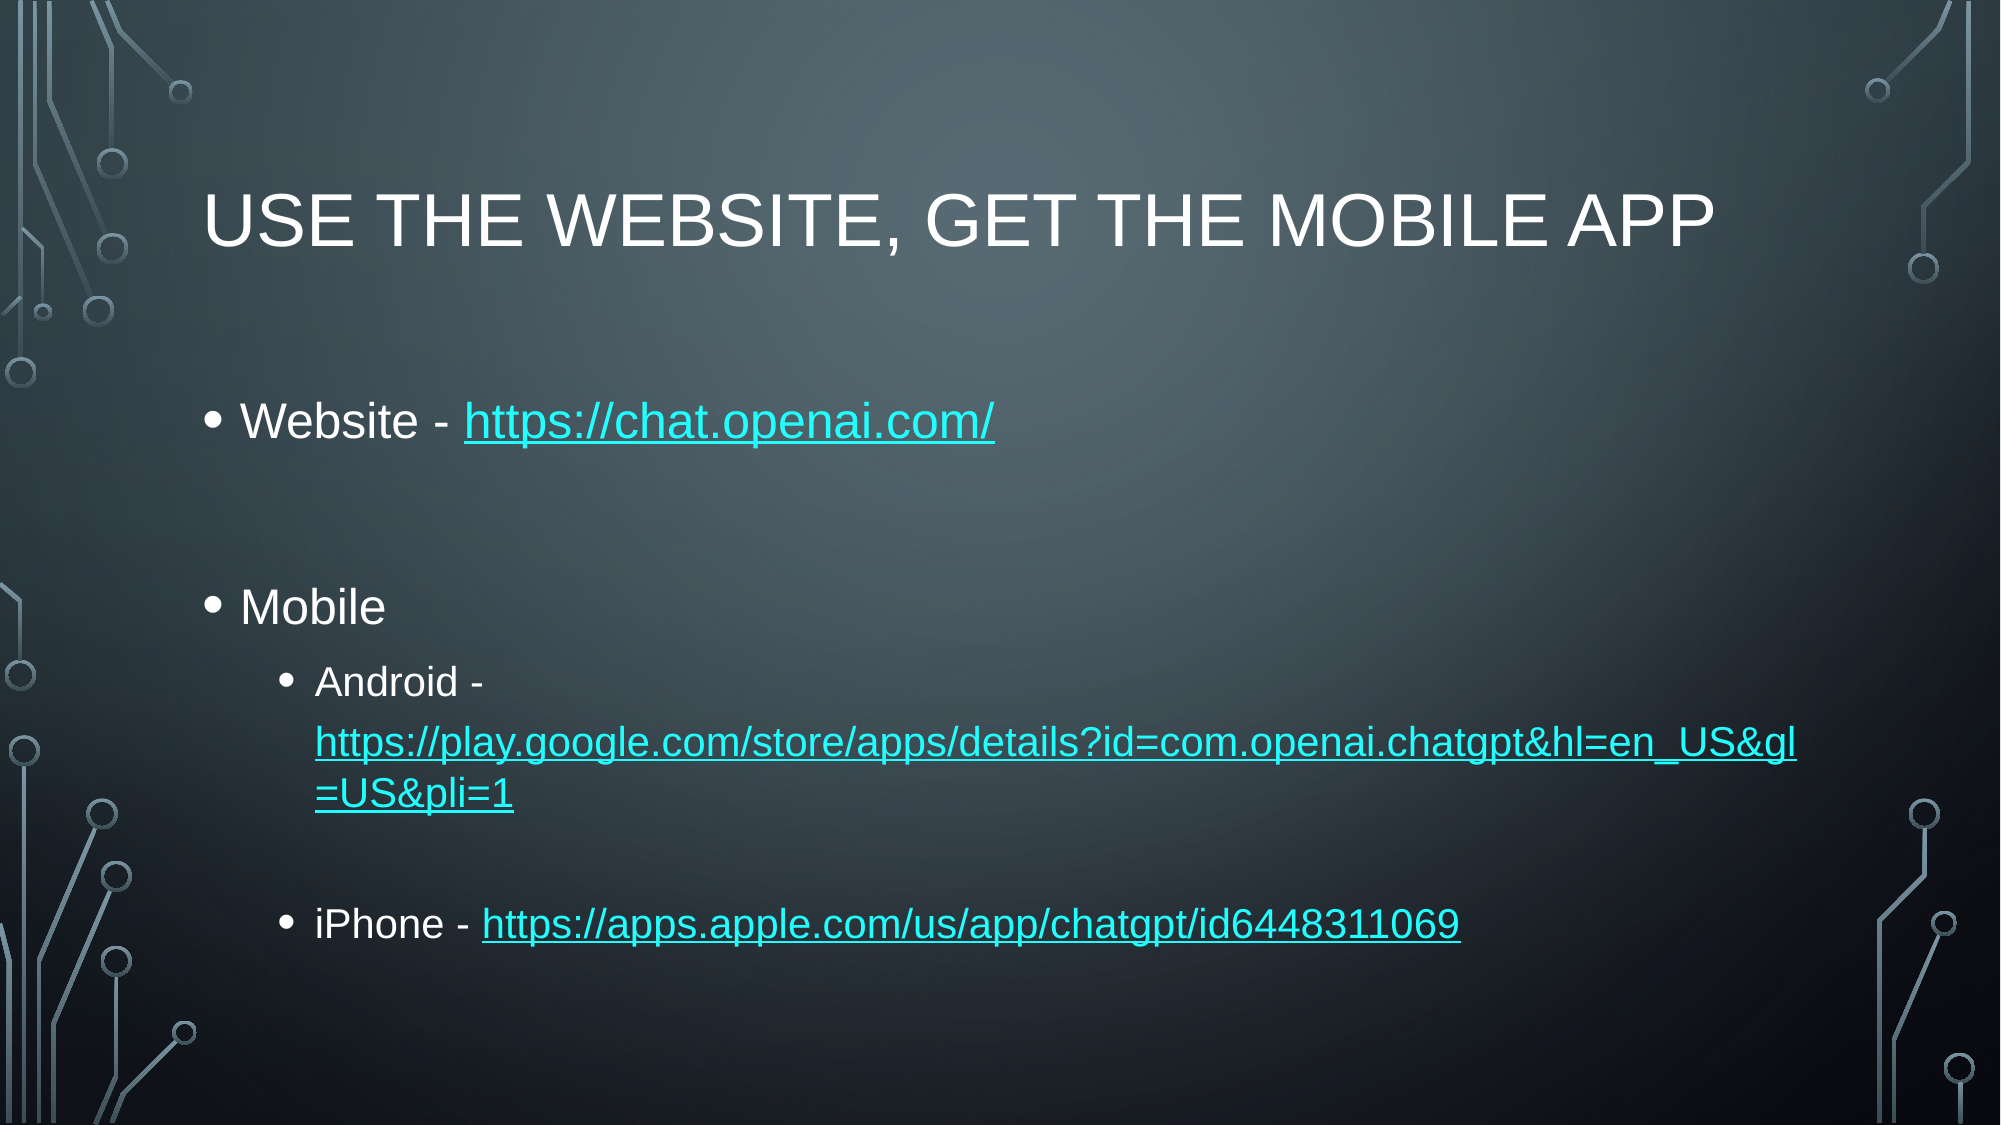

# Use the website, Get the mobile App
Website - https://chat.openai.com/

Mobile
Android - https://play.google.com/store/apps/details?id=com.openai.chatgpt&hl=en_US&gl=US&pli=1
iPhone - https://apps.apple.com/us/app/chatgpt/id6448311069